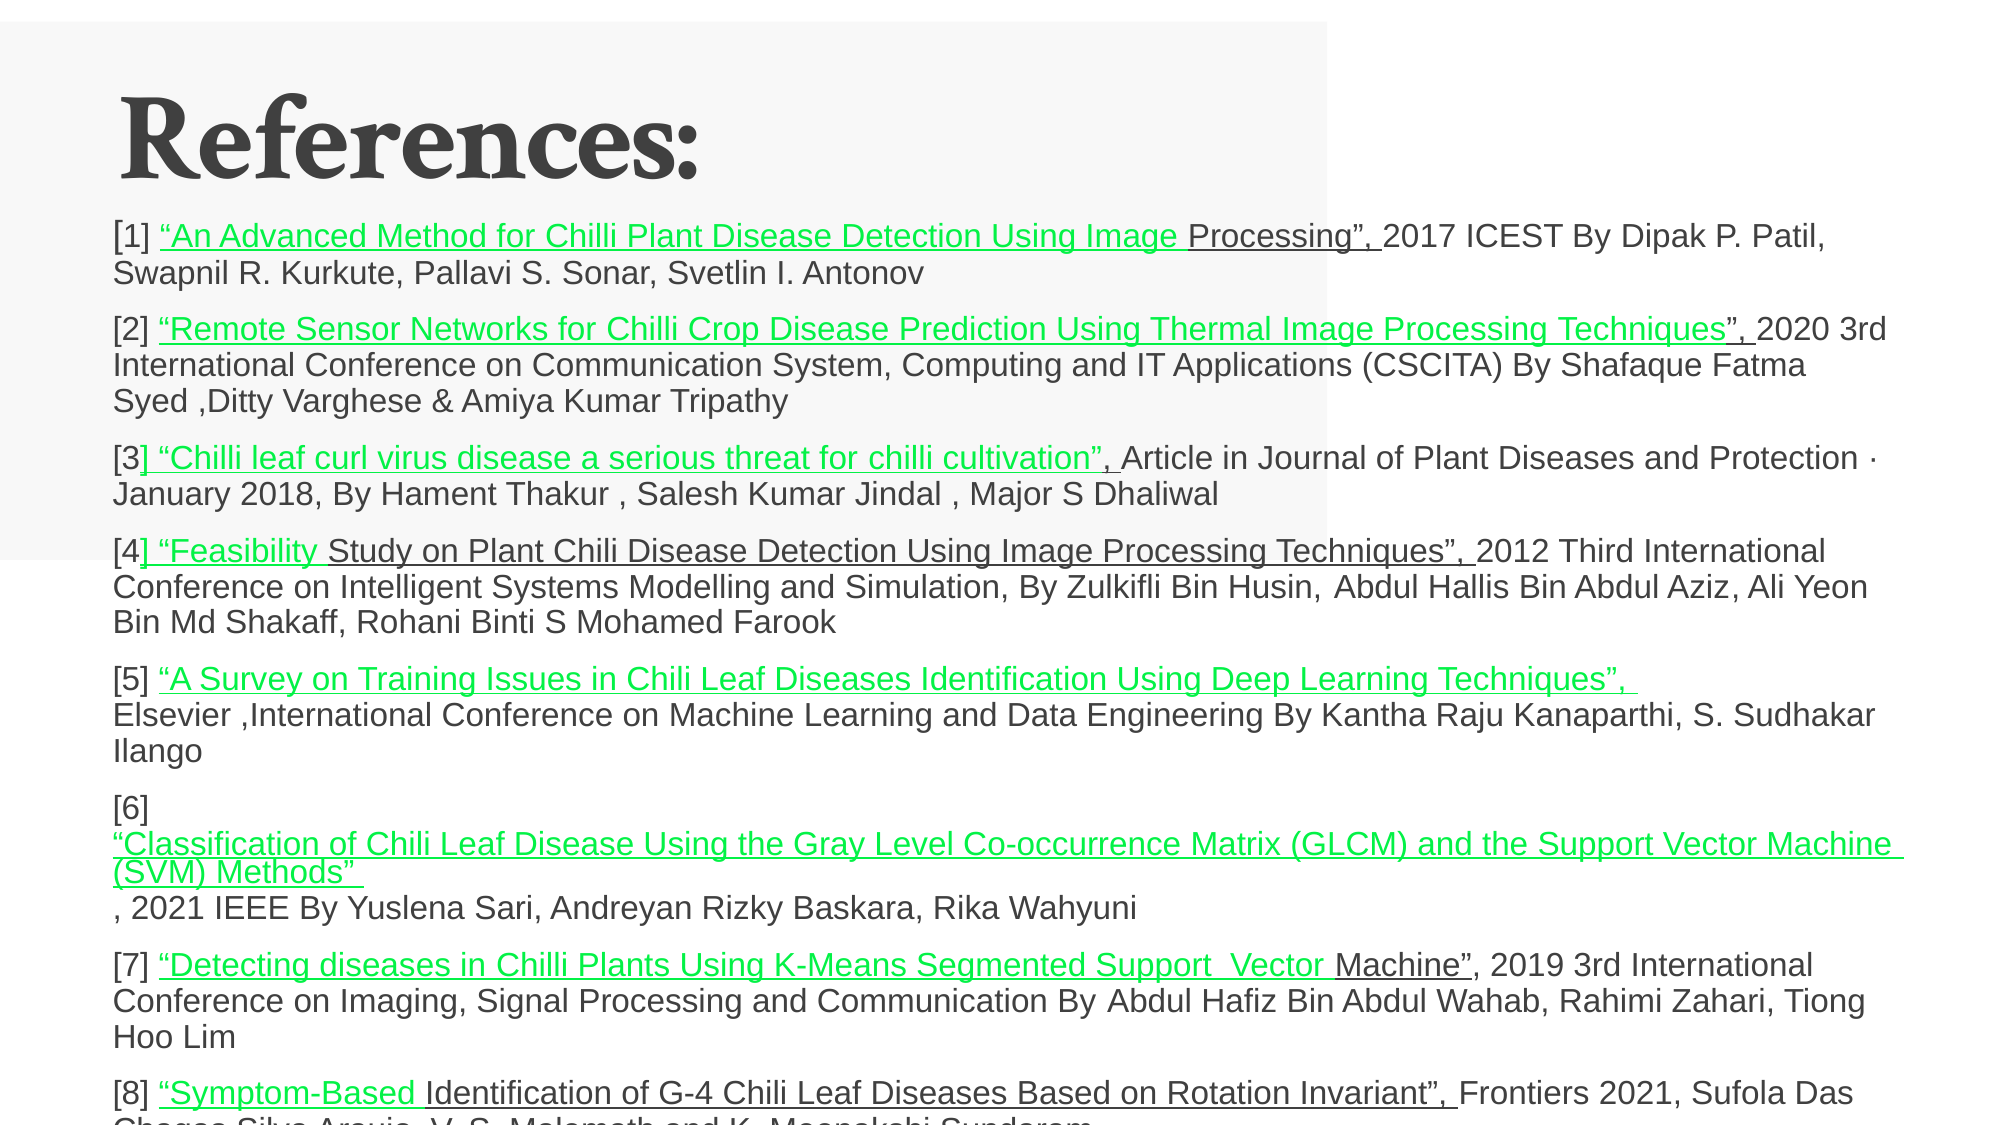

# References:
[1] “An Advanced Method for Chilli Plant Disease Detection Using Image Processing”, 2017 ICEST By Dipak P. Patil, Swapnil R. Kurkute, Pallavi S. Sonar, Svetlin I. Antonov
[2] “Remote Sensor Networks for Chilli Crop Disease Prediction Using Thermal Image Processing Techniques”, 2020 3rd International Conference on Communication System, Computing and IT Applications (CSCITA) By Shafaque Fatma Syed ,Ditty Varghese & Amiya Kumar Tripathy
[3] “Chilli leaf curl virus disease a serious threat for chilli cultivation”, Article in Journal of Plant Diseases and Protection · January 2018, By Hament Thakur , Salesh Kumar Jindal , Major S Dhaliwal
[4] “Feasibility Study on Plant Chili Disease Detection Using Image Processing Techniques”, 2012 Third International Conference on Intelligent Systems Modelling and Simulation, By Zulkifli Bin Husin, Abdul Hallis Bin Abdul Aziz, Ali Yeon Bin Md Shakaff, Rohani Binti S Mohamed Farook
[5] “A Survey on Training Issues in Chili Leaf Diseases Identification Using Deep Learning Techniques”, Elsevier ,International Conference on Machine Learning and Data Engineering By Kantha Raju Kanaparthi, S. Sudhakar Ilango
[6] “Classification of Chili Leaf Disease Using the Gray Level Co-occurrence Matrix (GLCM) and the Support Vector Machine (SVM) Methods” , 2021 IEEE By Yuslena Sari, Andreyan Rizky Baskara, Rika Wahyuni
[7] “Detecting diseases in Chilli Plants Using K-Means Segmented Support  Vector Machine”, 2019 3rd International Conference on Imaging, Signal Processing and Communication By Abdul Hafiz Bin Abdul Wahab, Rahimi Zahari, Tiong Hoo Lim
[8] “Symptom-Based Identification of G-4 Chili Leaf Diseases Based on Rotation Invariant”, Frontiers 2021, Sufola Das Chagas Silva Araujo, V. S. Malemath and K. Meenakshi Sundaram